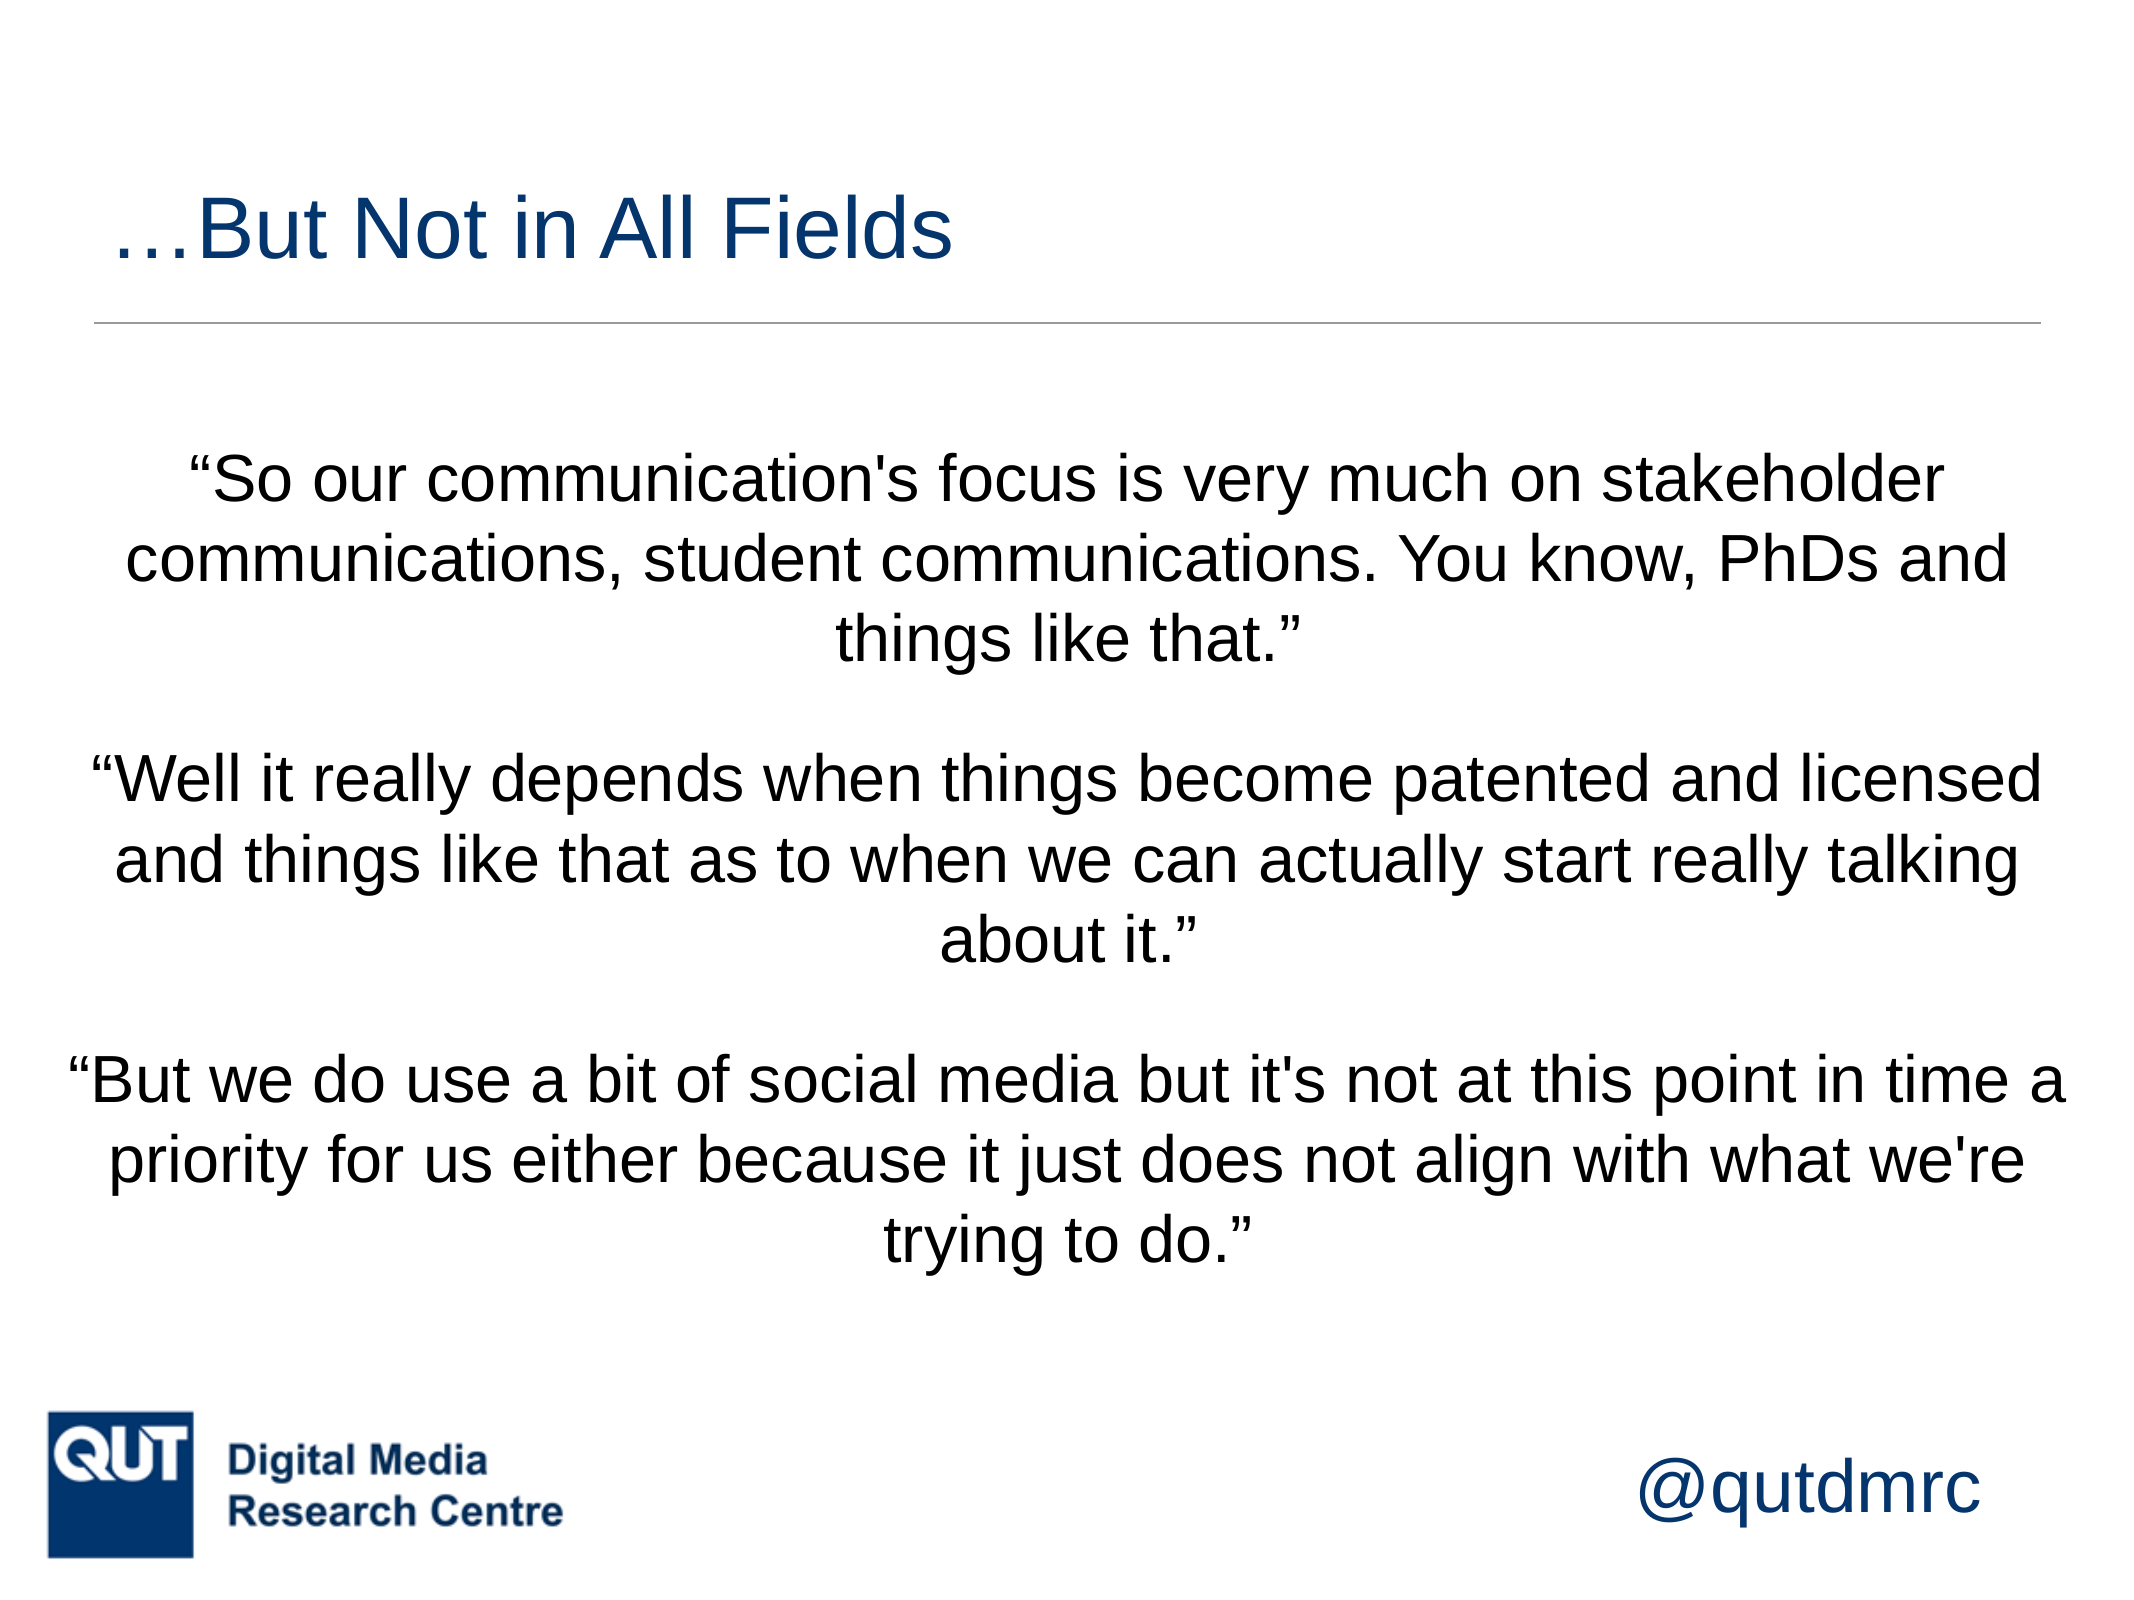

# …But Not in All Fields

“So our communication's focus is very much on stakeholder communications, student communications. You know, PhDs and things like that.”

“Well it really depends when things become patented and licensed and things like that as to when we can actually start really talking about it.”

“But we do use a bit of social media but it's not at this point in time a priority for us either because it just does not align with what we're trying to do.”